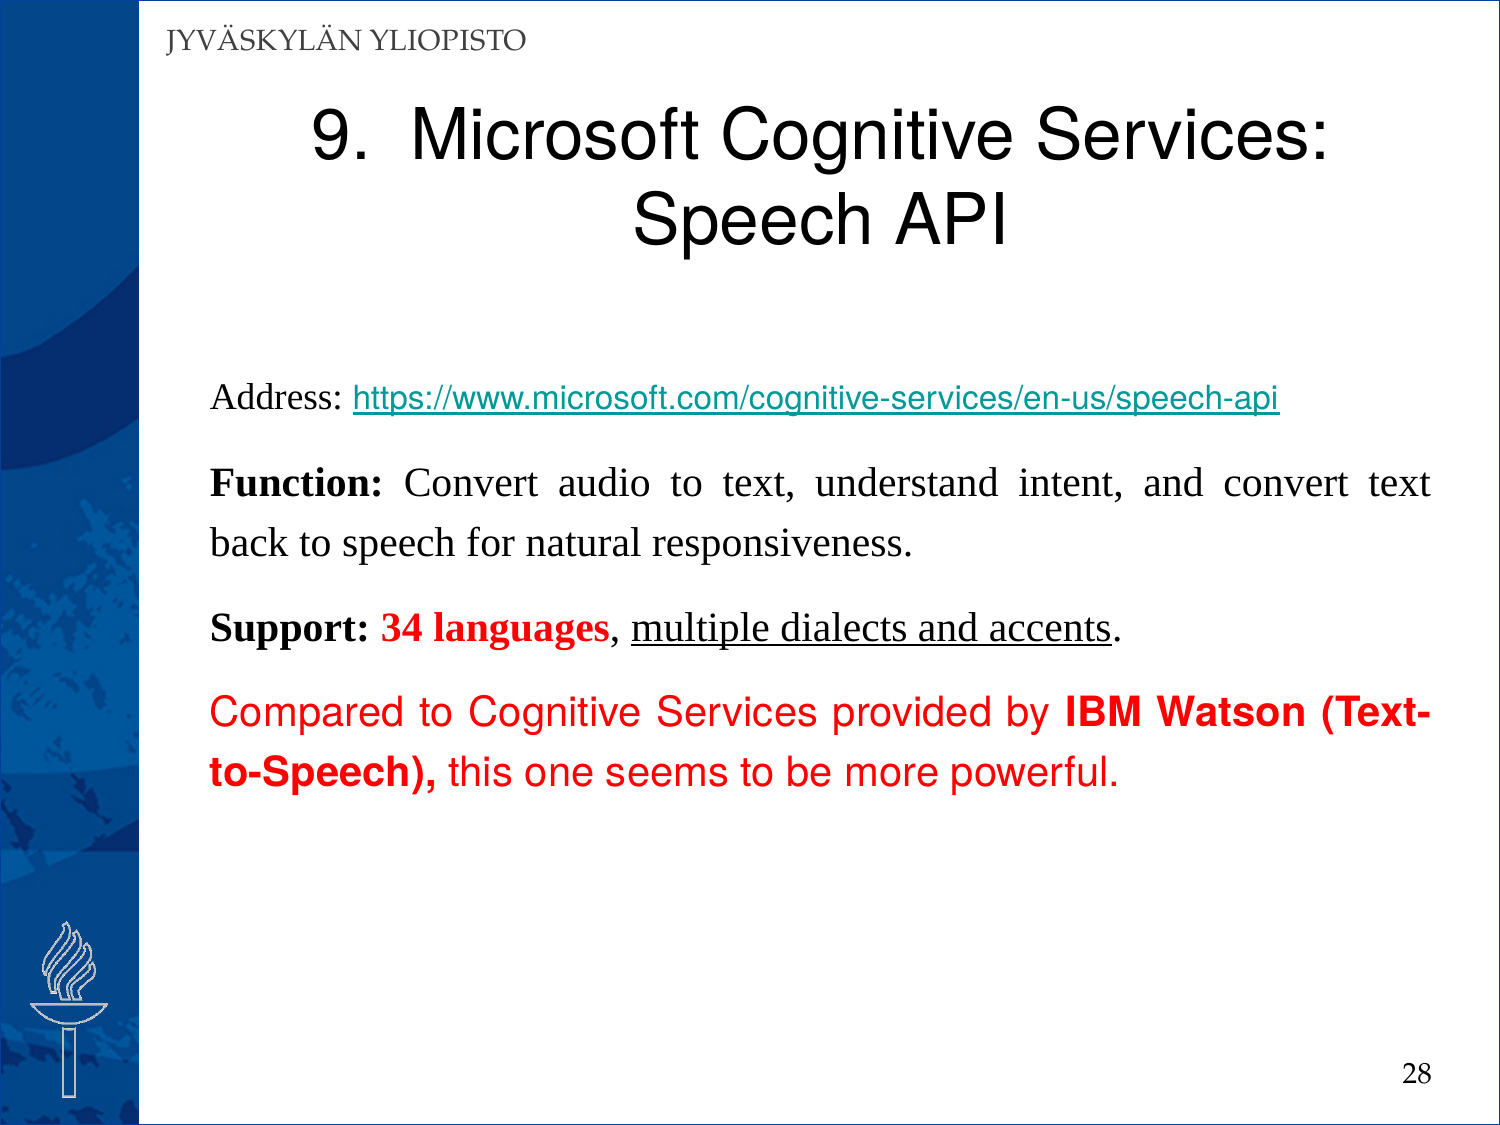

# 9.  Microsoft Cognitive Services: Speech API
Address: https://www.microsoft.com/cognitive-services/en-us/speech-api
Function: Convert audio to text, understand intent, and convert text back to speech for natural responsiveness.
Support: 34 languages, multiple dialects and accents.
Compared to Cognitive Services provided by IBM Watson (Text-to-Speech), this one seems to be more powerful.

28